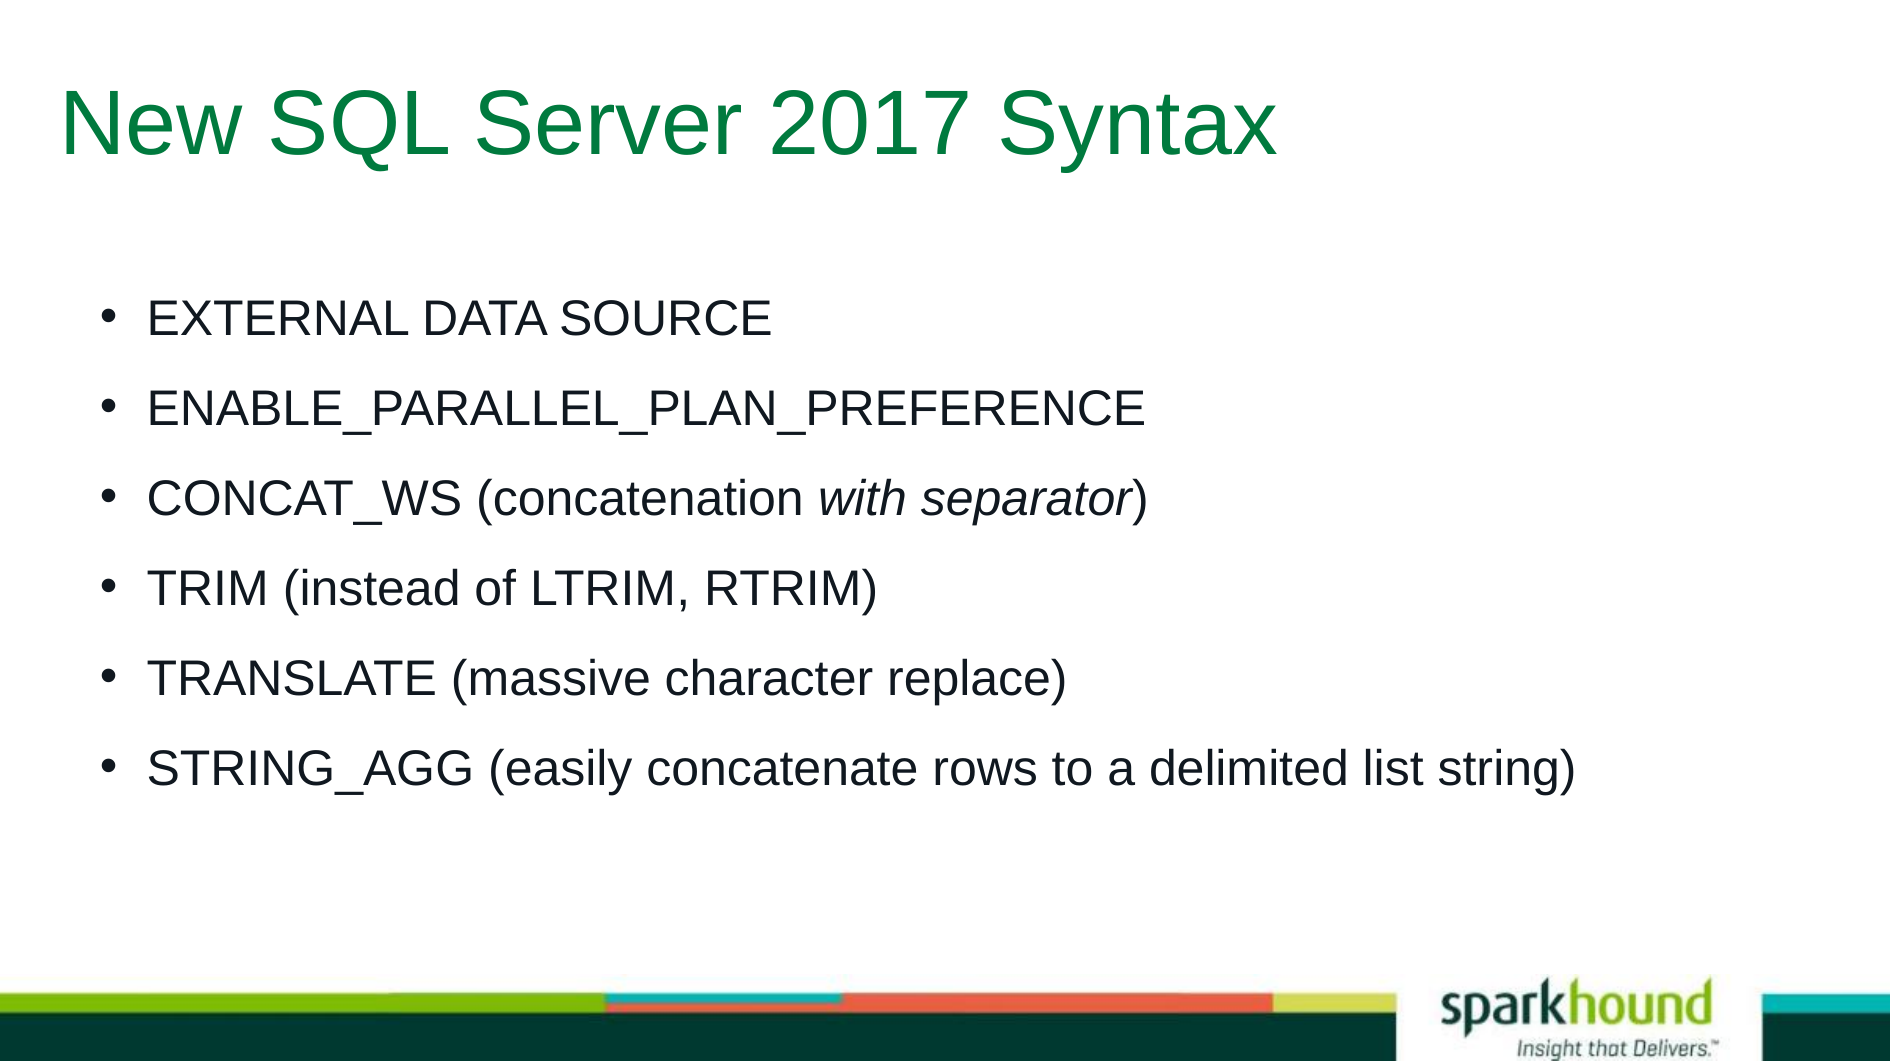

# New SQL Server 2017 Syntax
EXTERNAL DATA SOURCE
ENABLE_PARALLEL_PLAN_PREFERENCE
CONCAT_WS (concatenation with separator)
TRIM (instead of LTRIM, RTRIM)
TRANSLATE (massive character replace)
STRING_AGG (easily concatenate rows to a delimited list string)